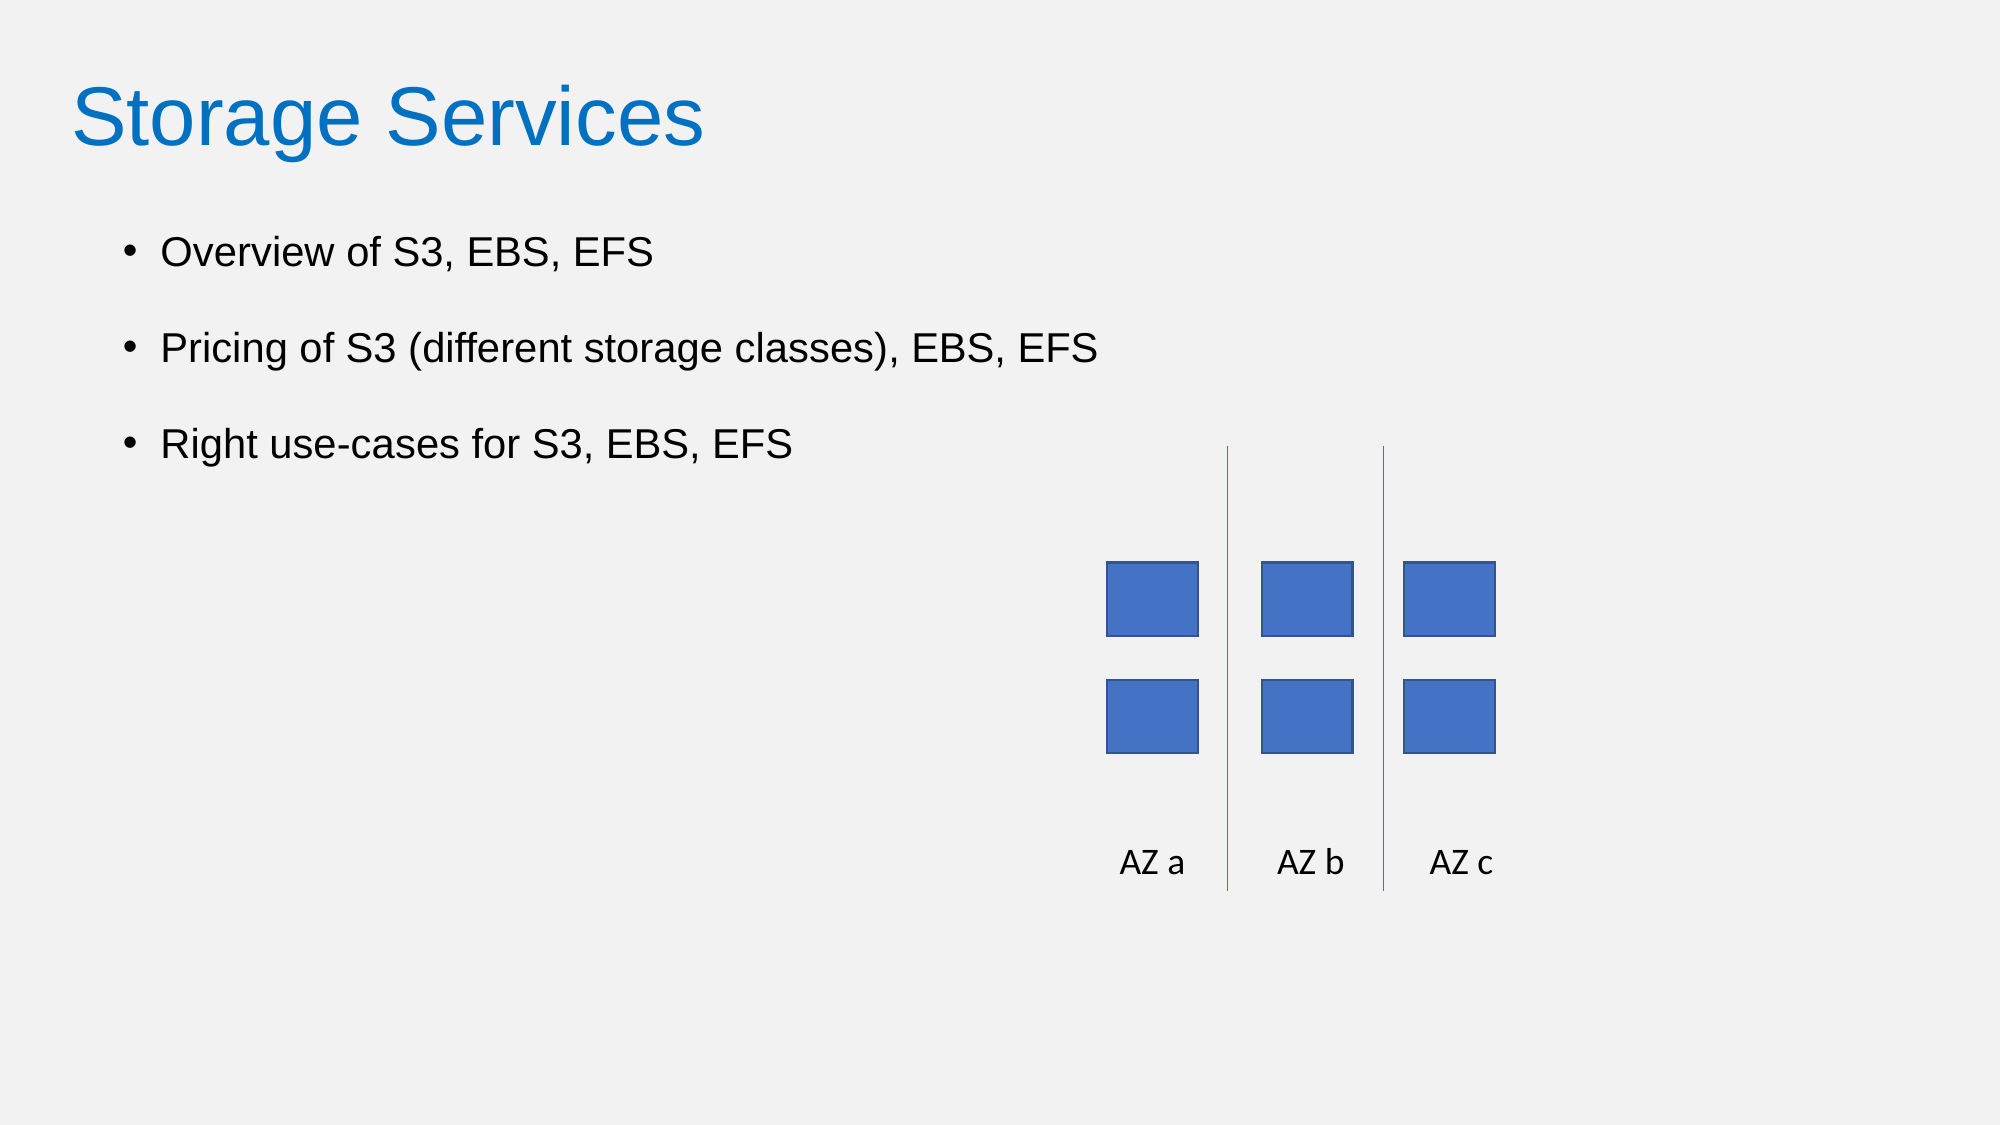

# Storage Services
Overview of S3, EBS, EFS
Pricing of S3 (different storage classes), EBS, EFS
Right use-cases for S3, EBS, EFS

AZ a
AZ b
AZ c